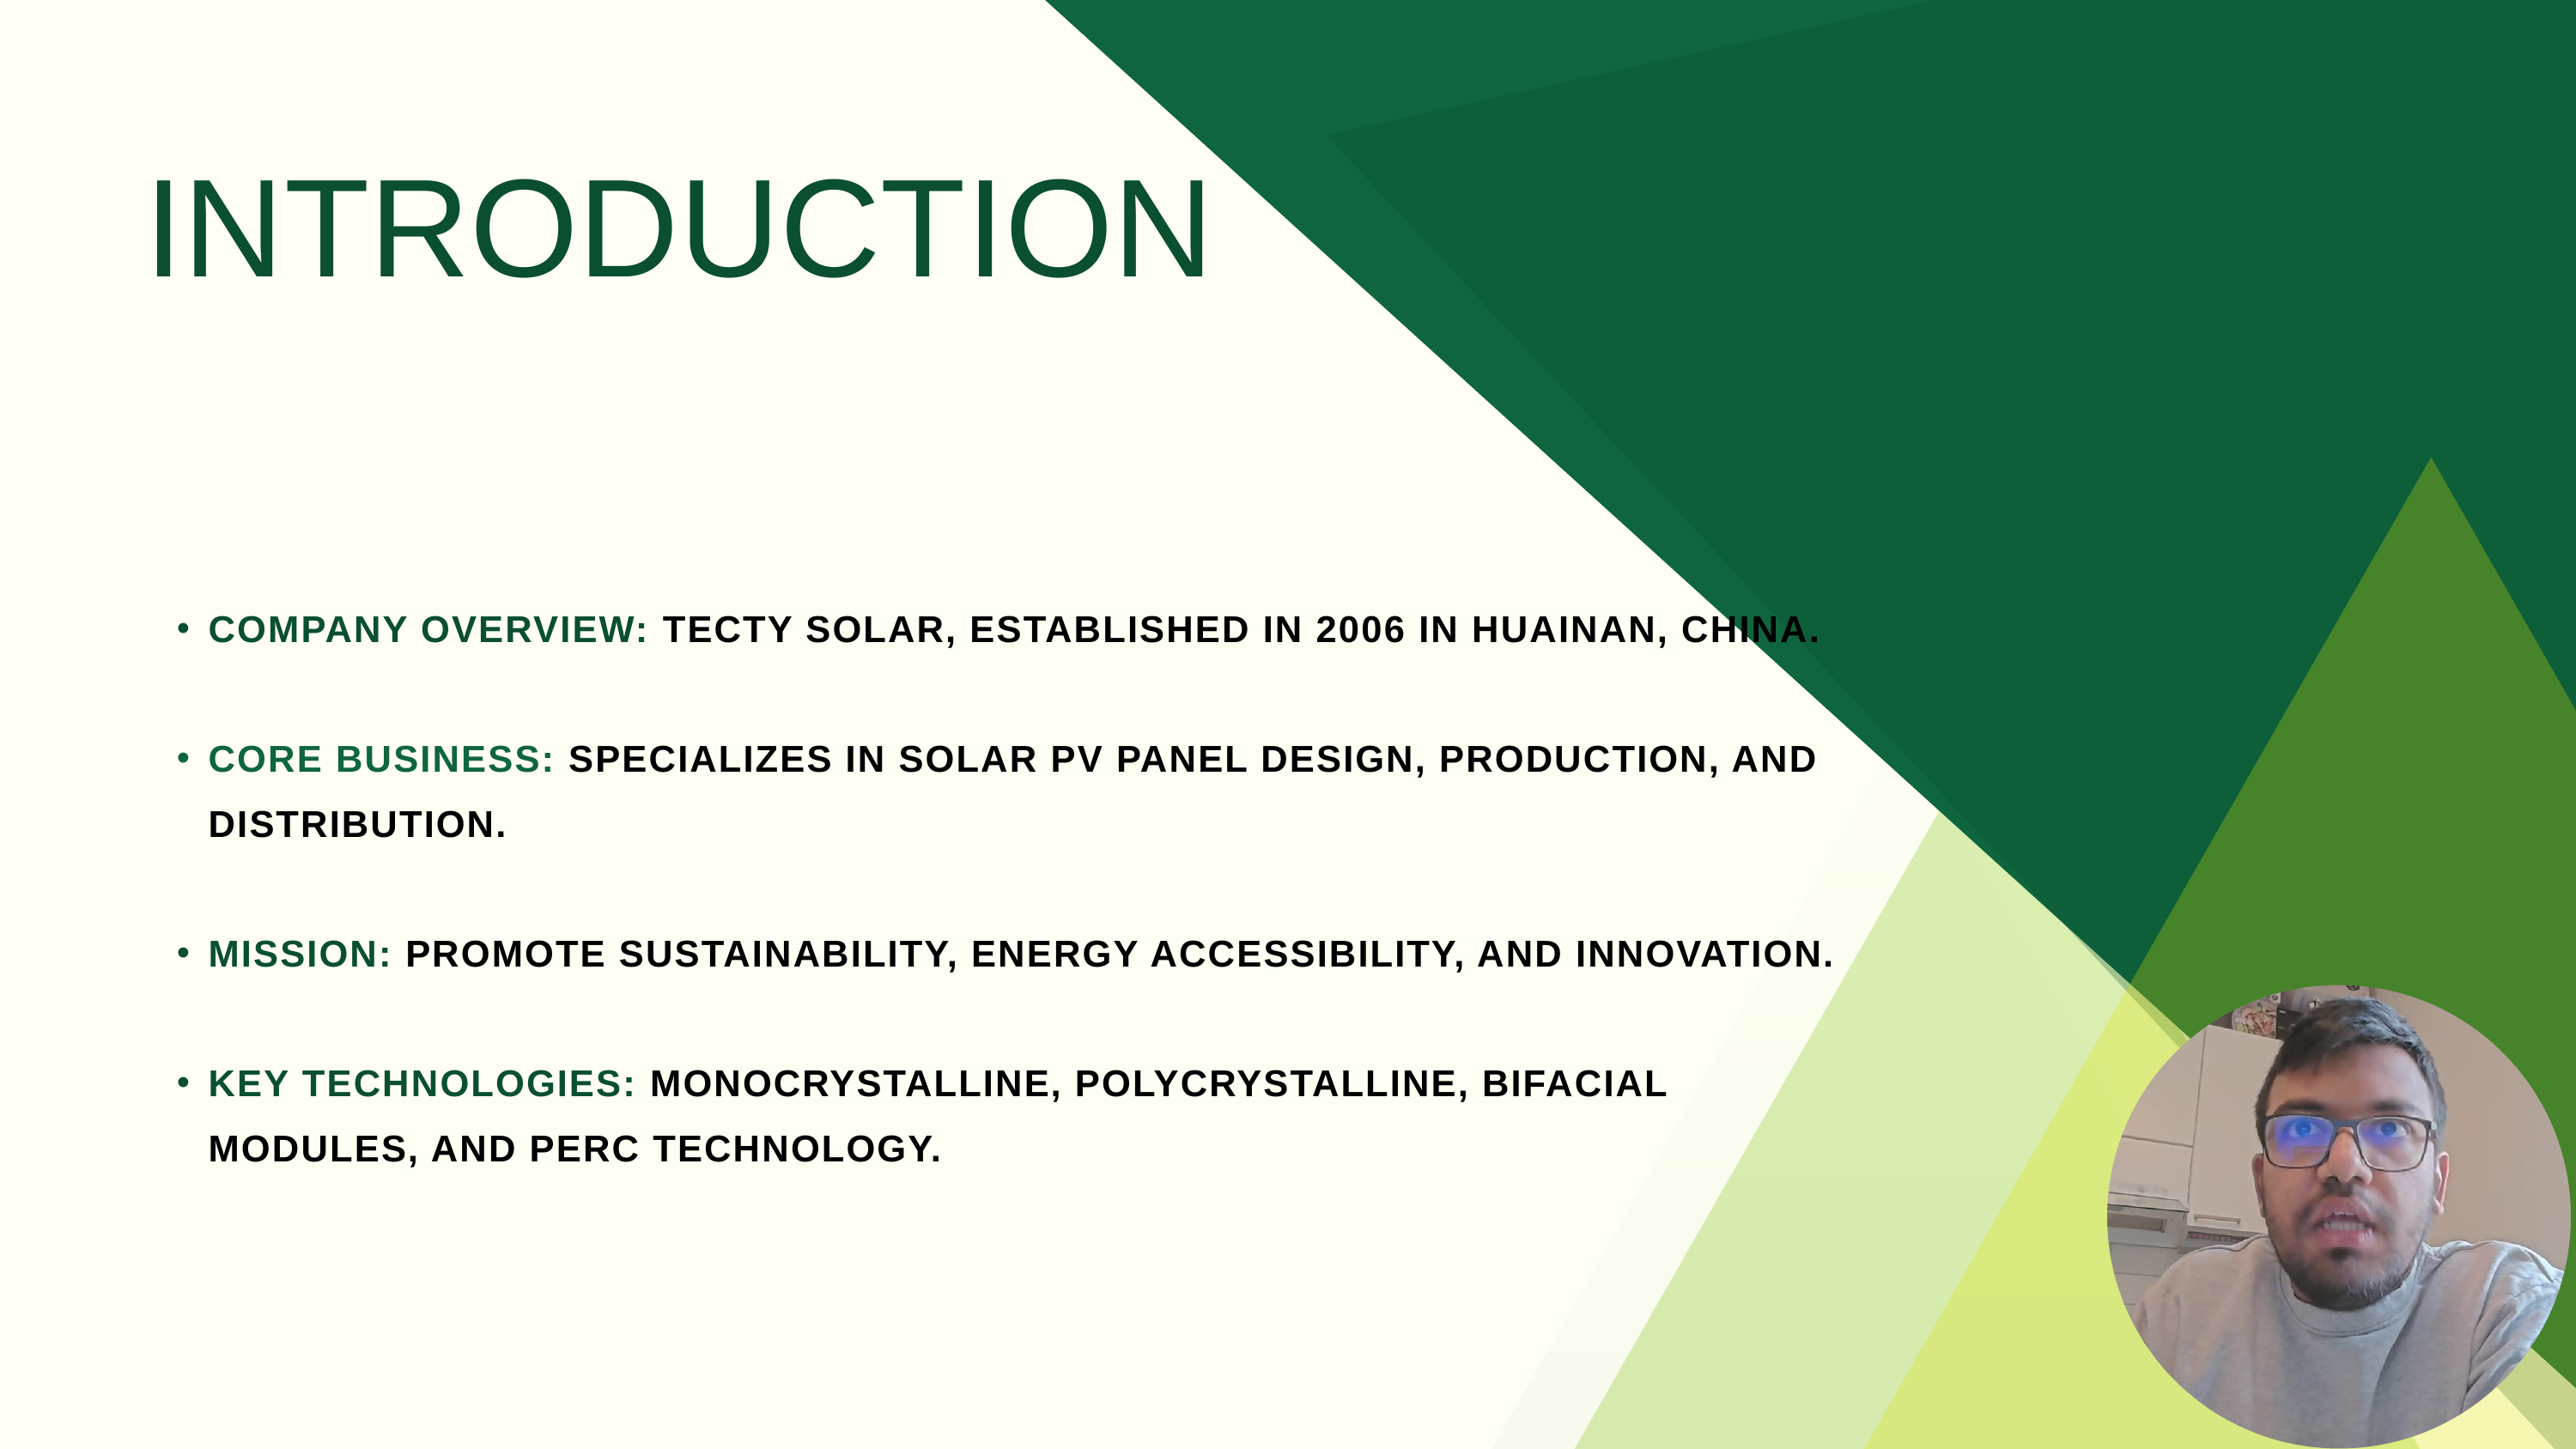

INTRODUCTION

COMPANY OVERVIEW: TECTY SOLAR, ESTABLISHED IN 2006 IN HUAINAN, CHINA.

CORE BUSINESS: SPECIALIZES IN SOLAR PV PANEL DESIGN, PRODUCTION, AND DISTRIBUTION.

MISSION: PROMOTE SUSTAINABILITY, ENERGY ACCESSIBILITY, AND INNOVATION.

KEY TECHNOLOGIES: MONOCRYSTALLINE, POLYCRYSTALLINE, BIFACIAL MODULES, AND PERC TECHNOLOGY.